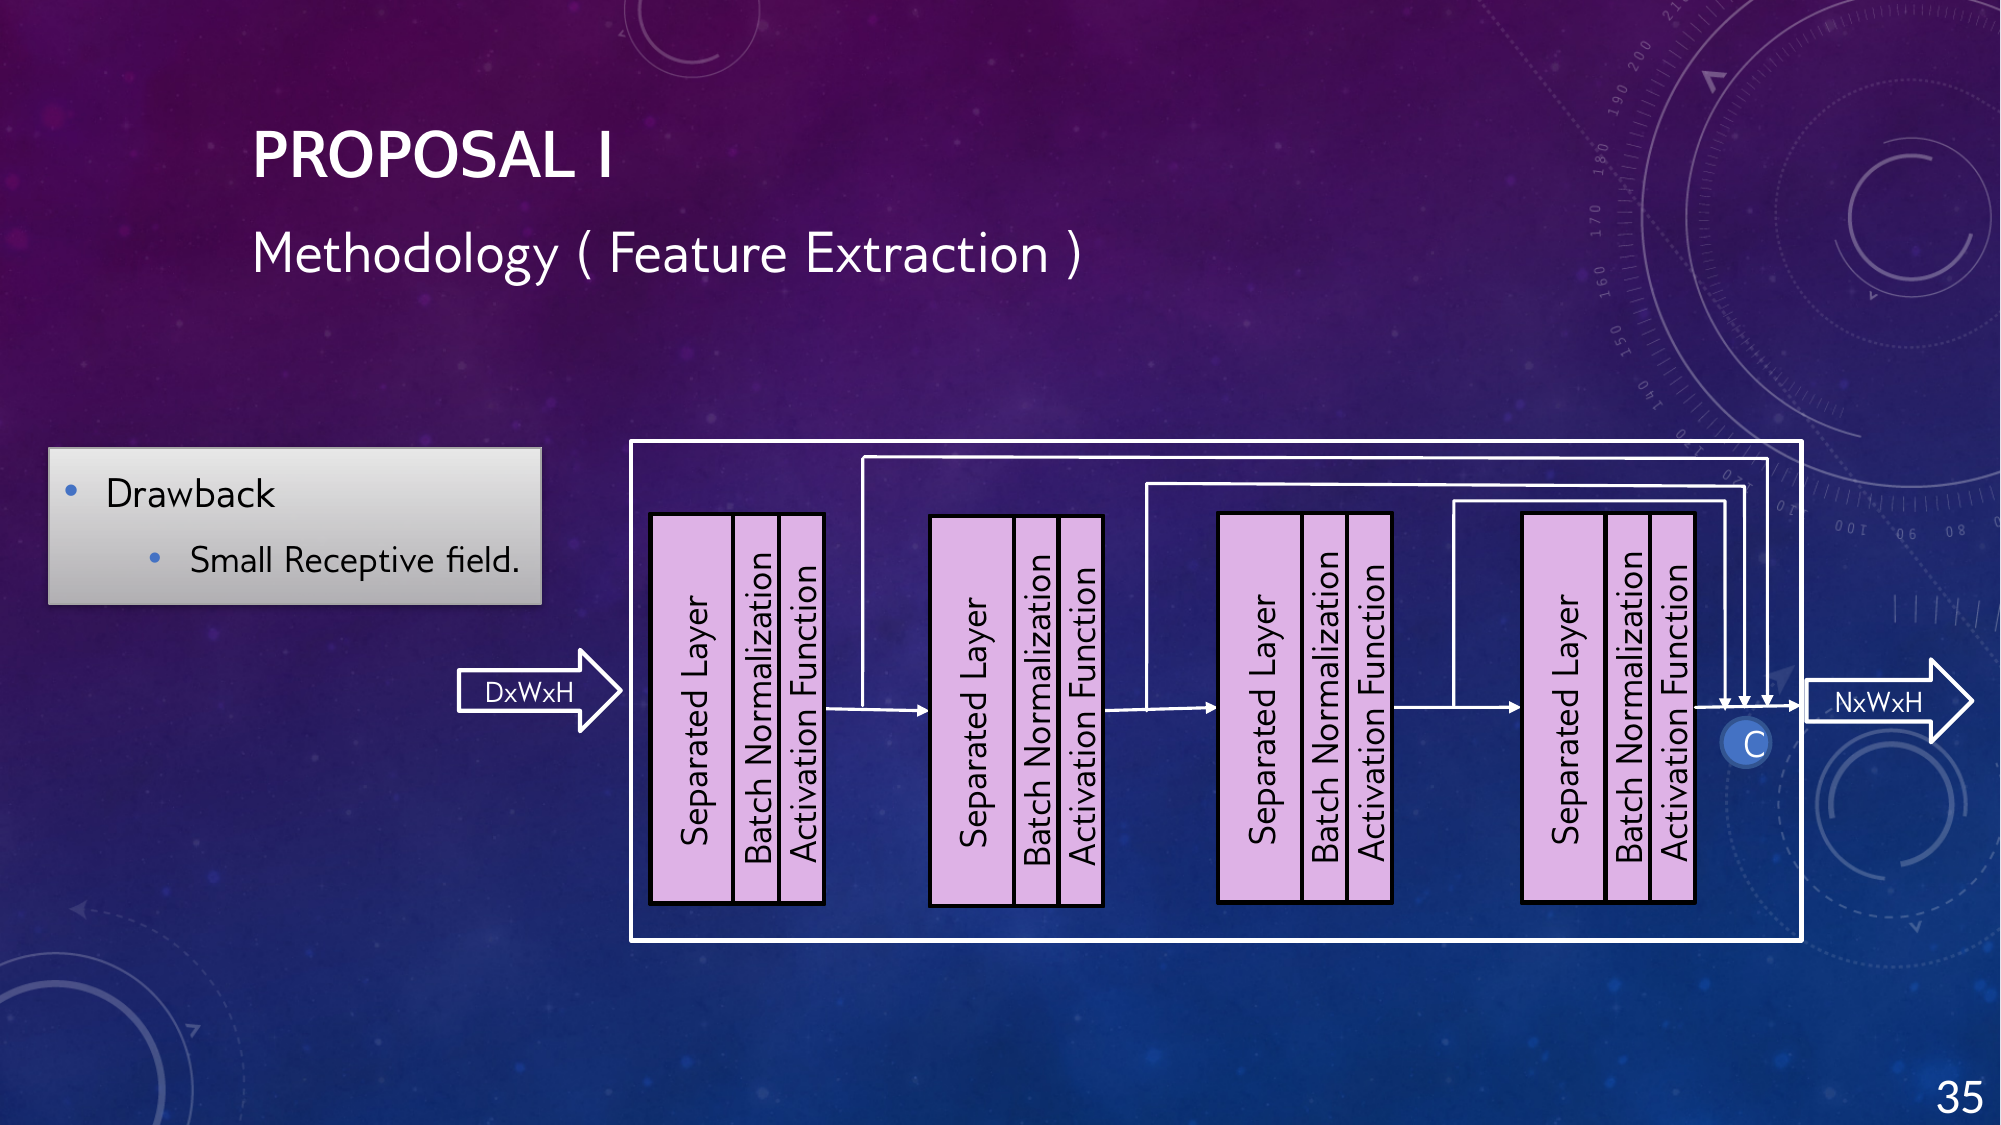

Proposal I
Methodology ( Feature Extraction )

Drawback
Small Receptive field.

DxWxH
NxWxH
Separated Layer
Separated Layer
Separated Layer
Separated Layer
Separated Layer
Separated Layer
Separated Layer
Separated Layer
Separated Layer
Separated Layer
Separated Layer
Separated Layer
Separated Layer
Separated Layer
Separated Layer
Separated Layer
Separated Layer
Separated Layer
Separated Layer
Separated Layer
Separated Layer
Separated Layer
Batch Normalization
Batch Normalization
Batch Normalization
Batch Normalization
Batch Normalization
Batch Normalization
Activation Function
Activation Function
Activation Function
Activation Function
Activation Function
Batch Normalization
Batch Normalization
Batch Normalization
Batch Normalization
Batch Normalization
Batch Normalization
Batch Normalization
Activation Function
Activation Function
Activation Function
Activation Function
Activation Function
Activation Function
Activation Function
Batch Normalization
Batch Normalization
Batch Normalization
Batch Normalization
Batch Normalization
Batch Normalization
Activation Function
Activation Function
Activation Function
Activation Function
Activation Function

C
35